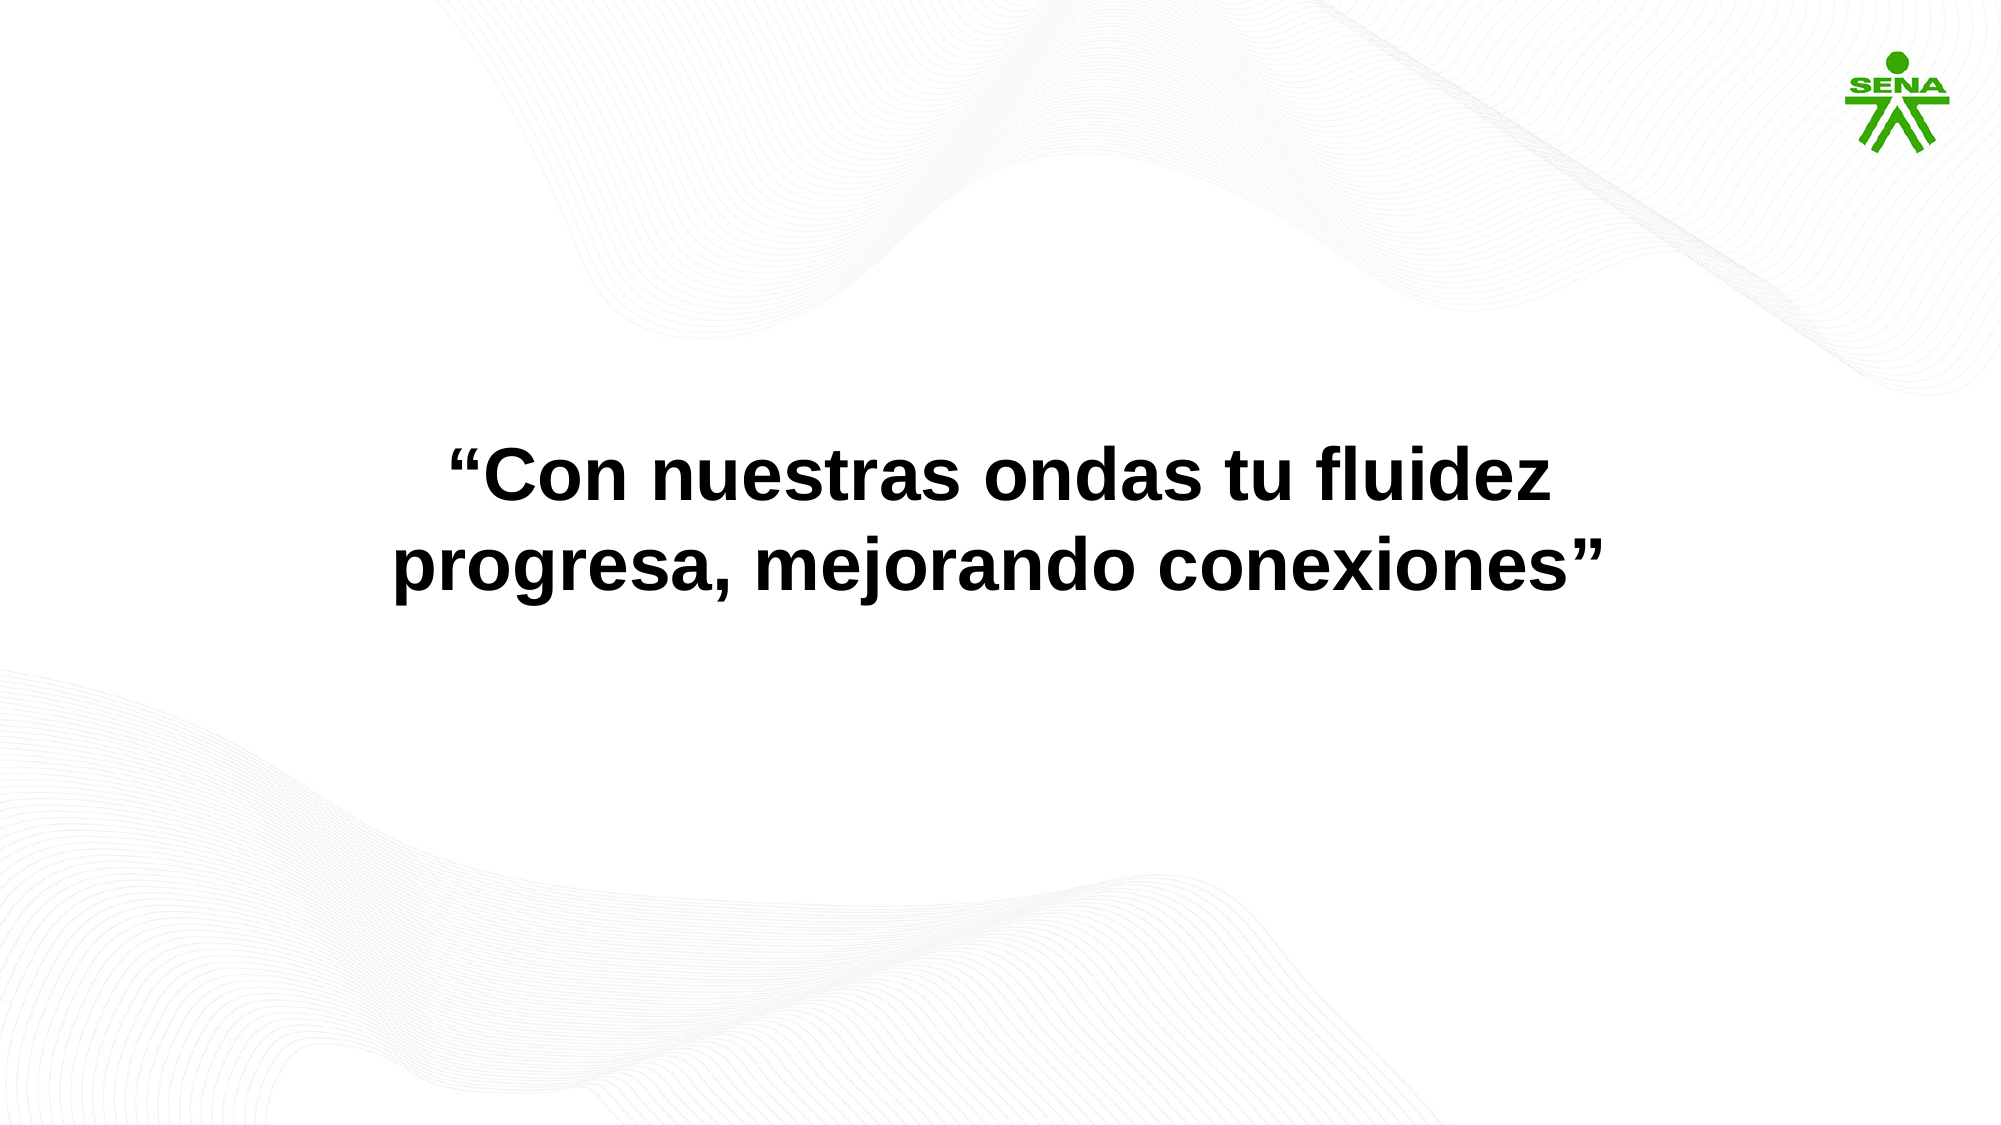

“Con nuestras ondas tu fluidez progresa, mejorando conexiones”